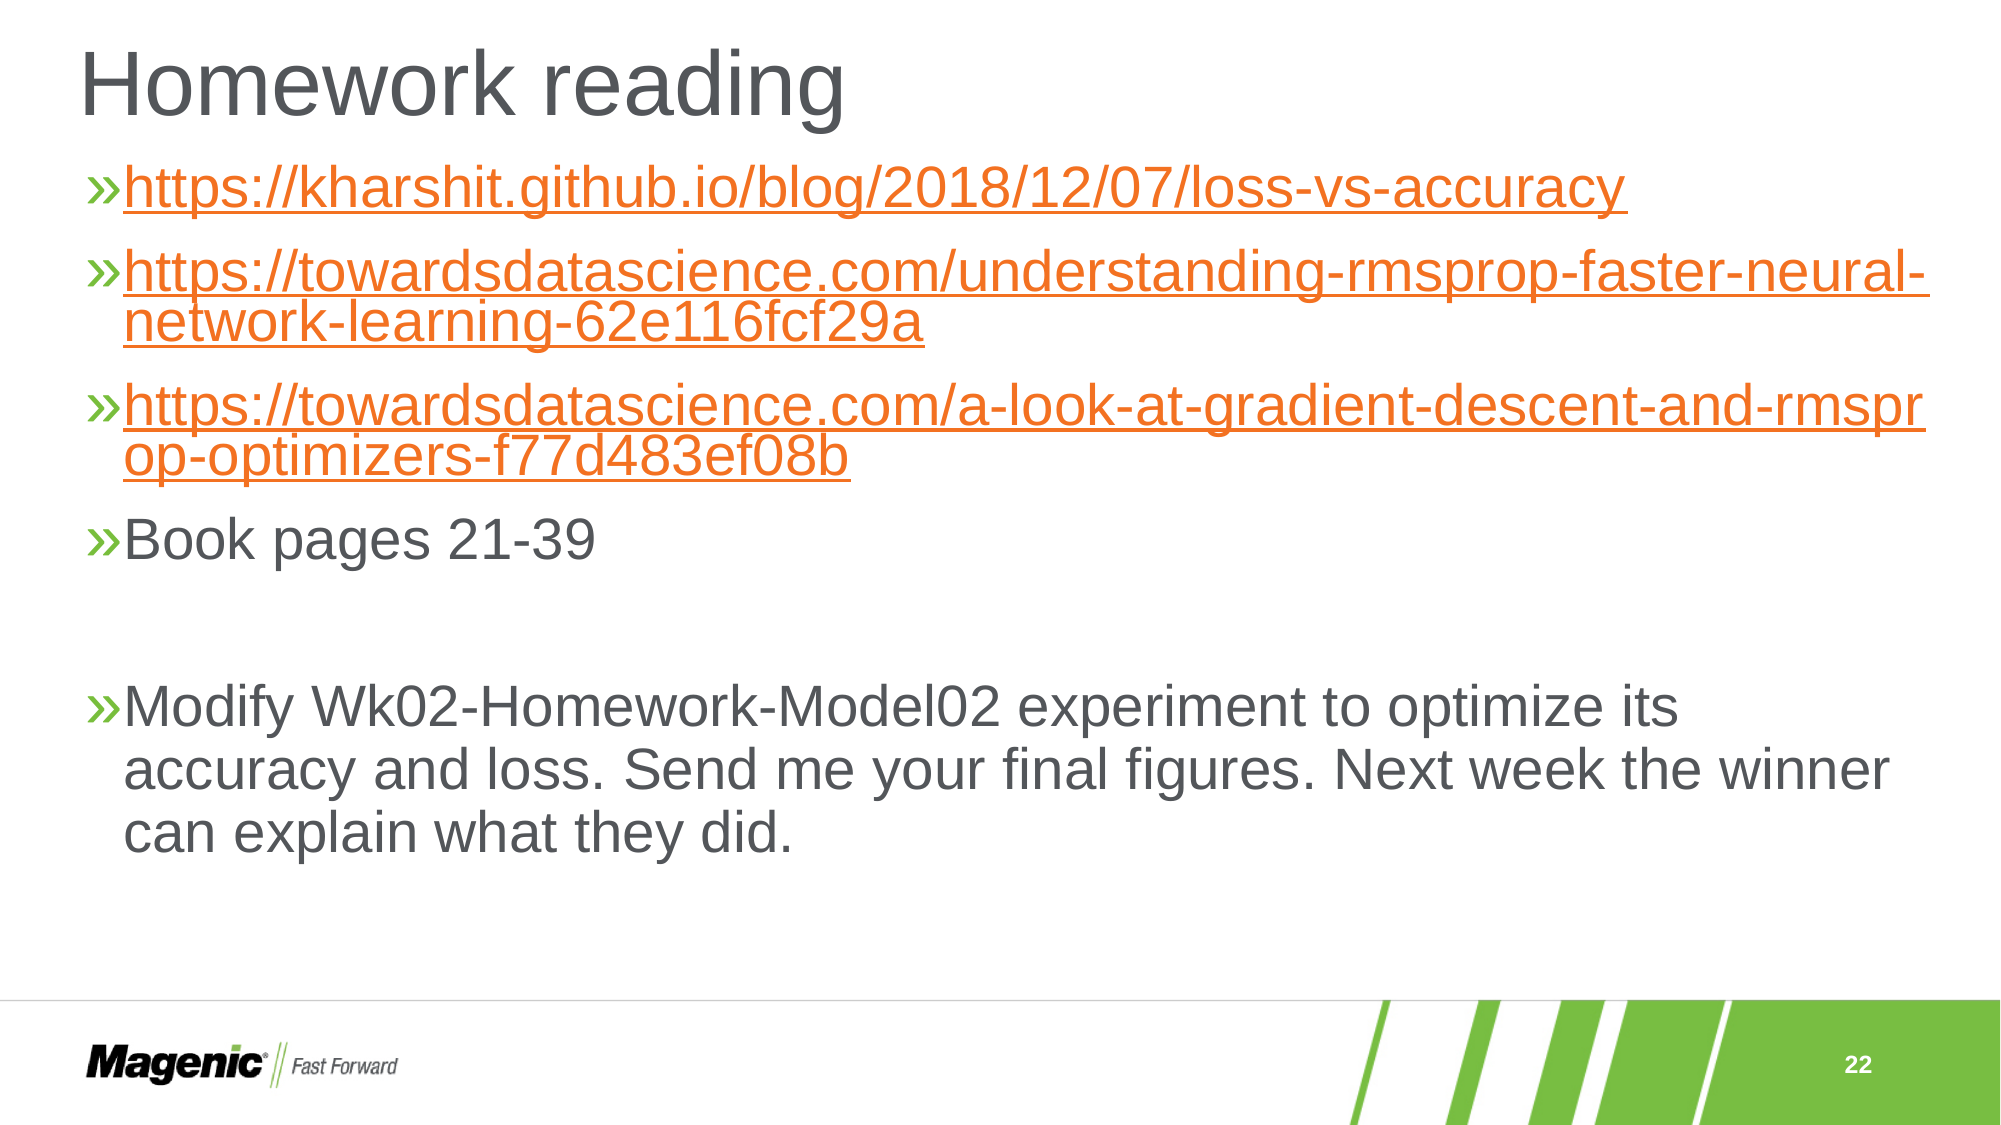

# Homework reading
https://kharshit.github.io/blog/2018/12/07/loss-vs-accuracy
https://towardsdatascience.com/understanding-rmsprop-faster-neural-network-learning-62e116fcf29a
https://towardsdatascience.com/a-look-at-gradient-descent-and-rmsprop-optimizers-f77d483ef08b
Book pages 21-39

Modify Wk02-Homework-Model02 experiment to optimize its accuracy and loss. Send me your final figures. Next week the winner can explain what they did.